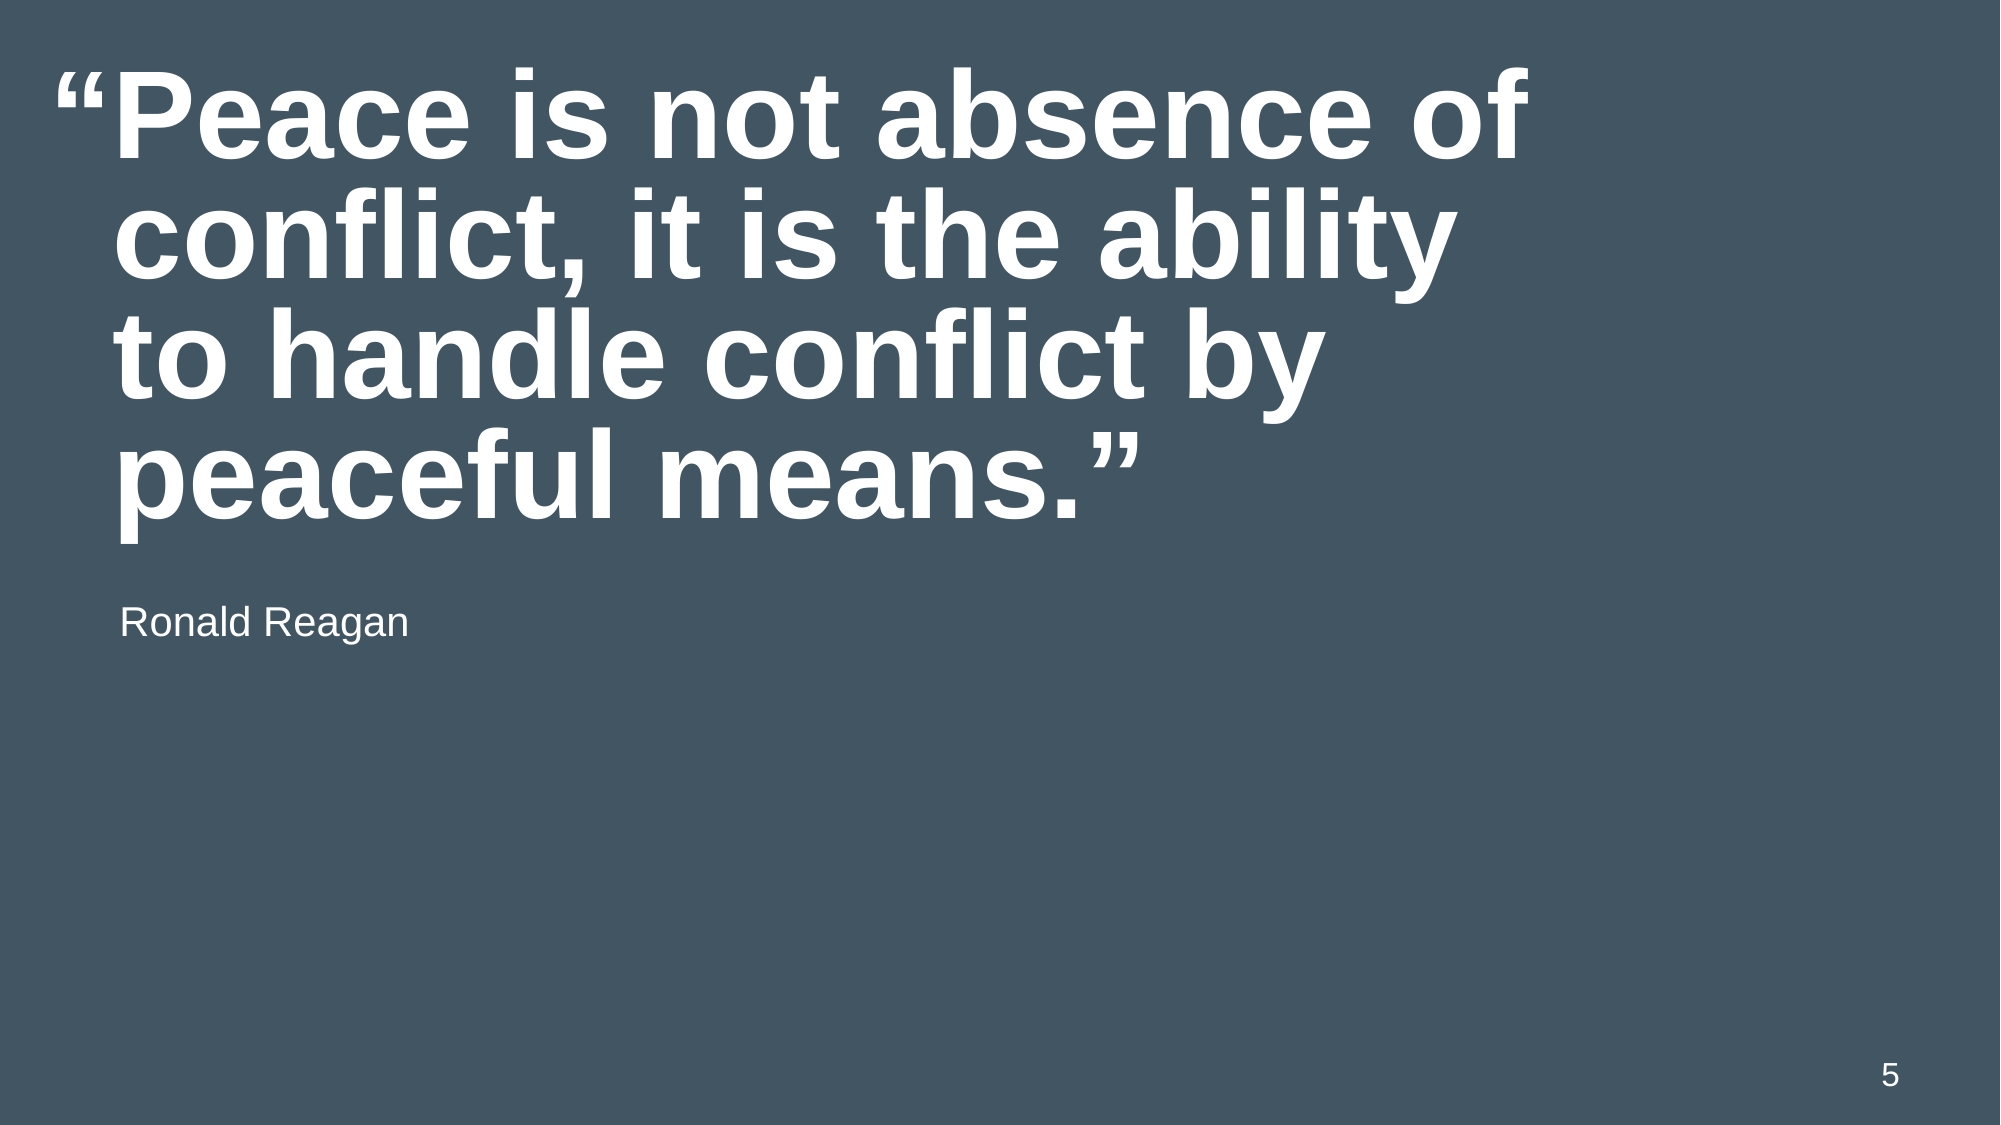

# “Peace is not absence of conflict, it is the ability to handle conflict by peaceful means.”
Ronald Reagan
5